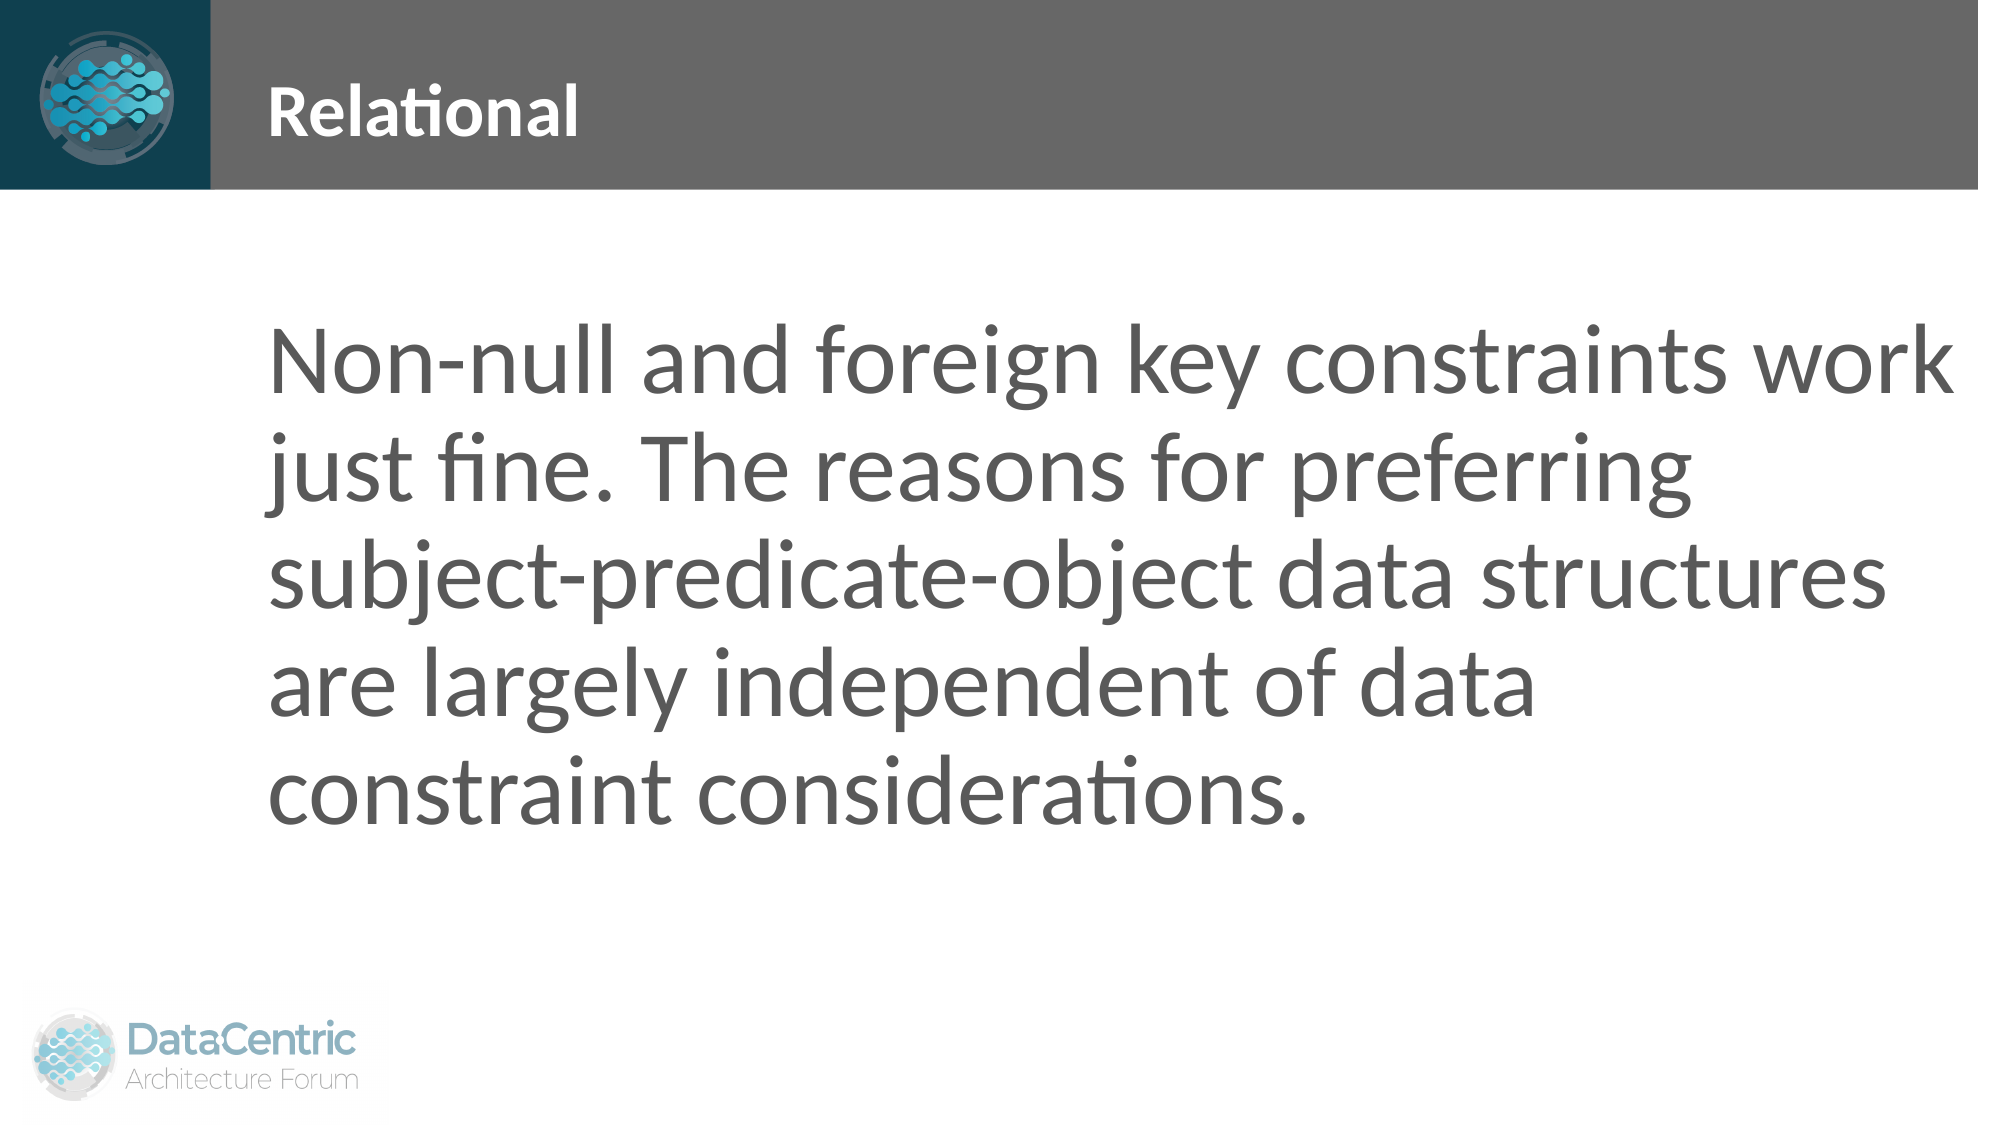

# Relational
Non-null and foreign key constraints work just fine. The reasons for preferring subject-predicate-object data structures are largely independent of data constraint considerations.